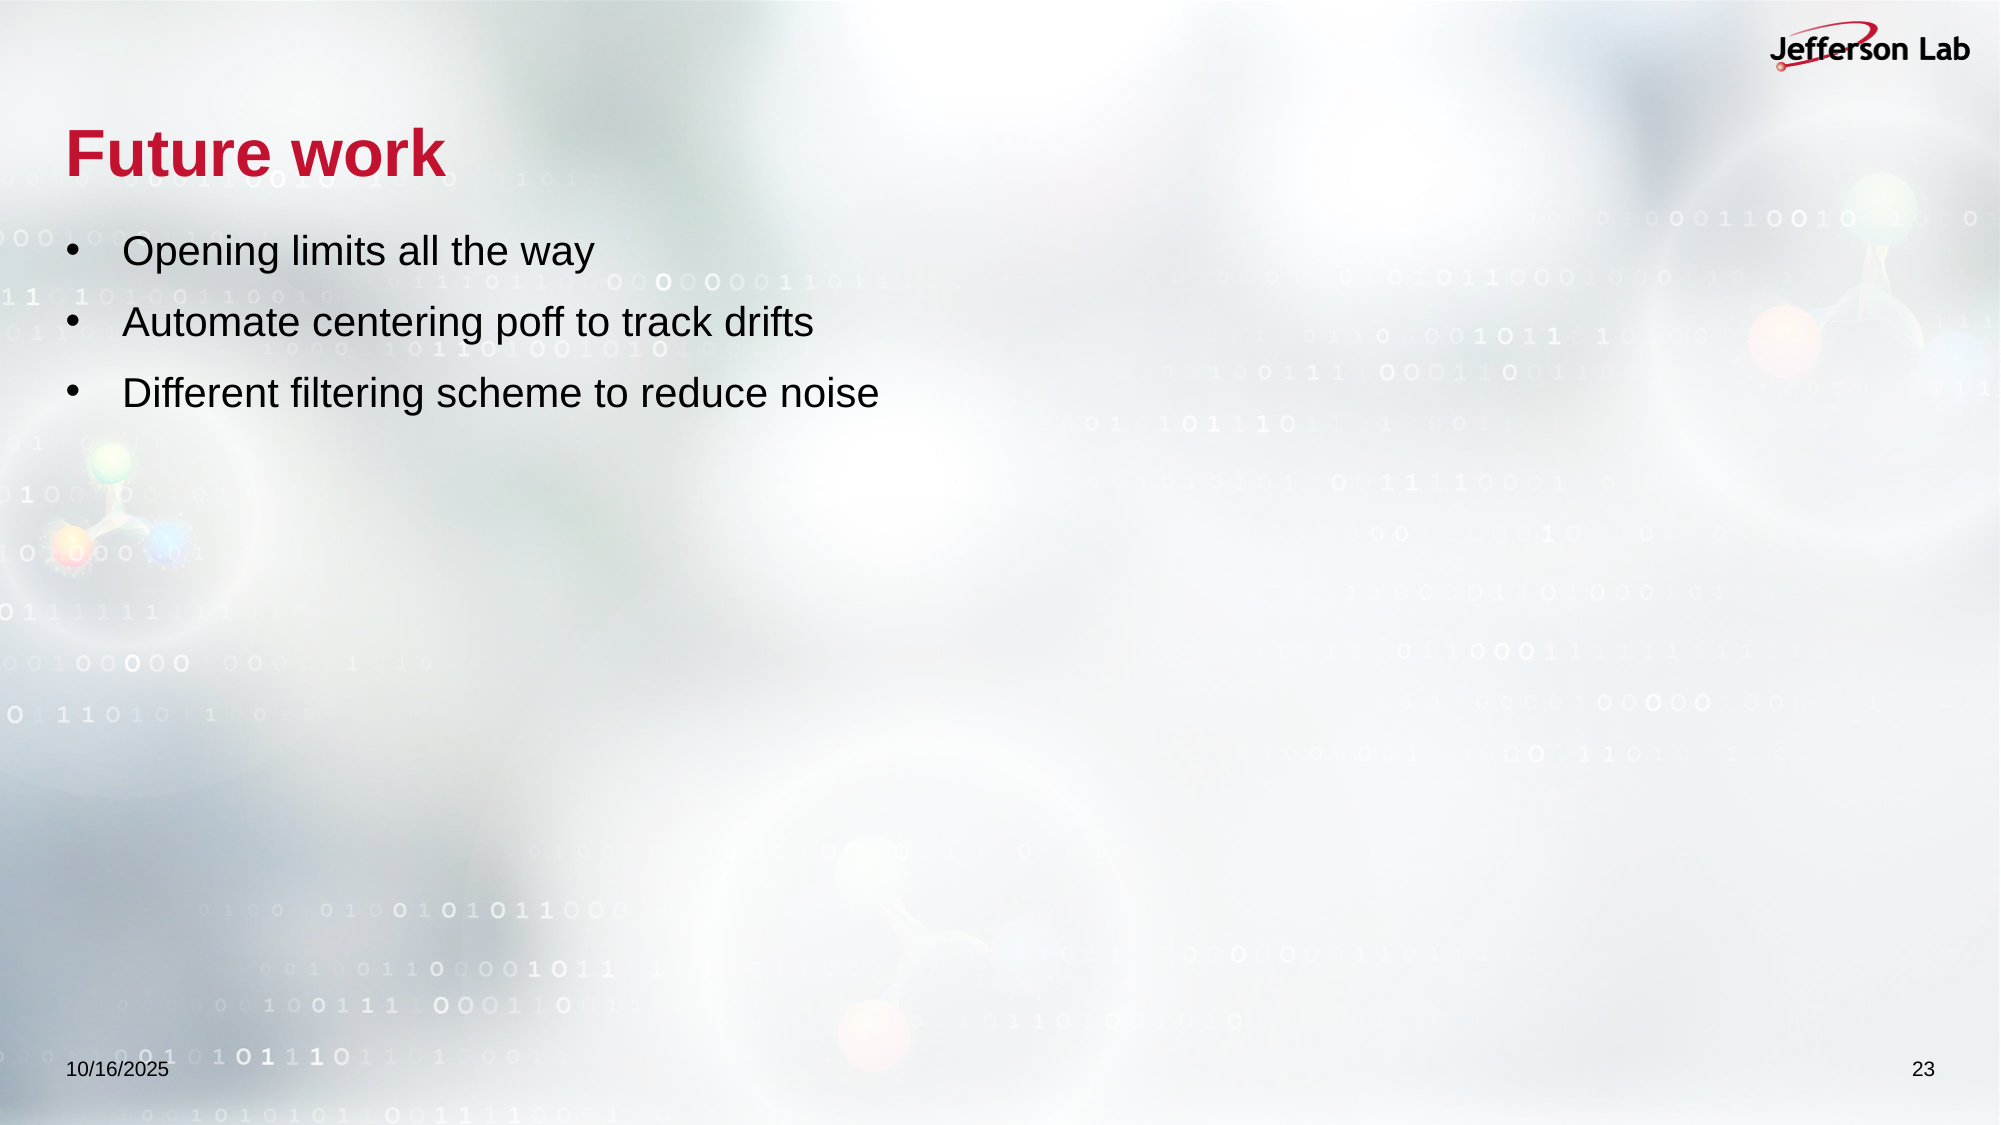

# Future work
Opening limits all the way
Automate centering poff to track drifts
Different filtering scheme to reduce noise
10/16/2025

23